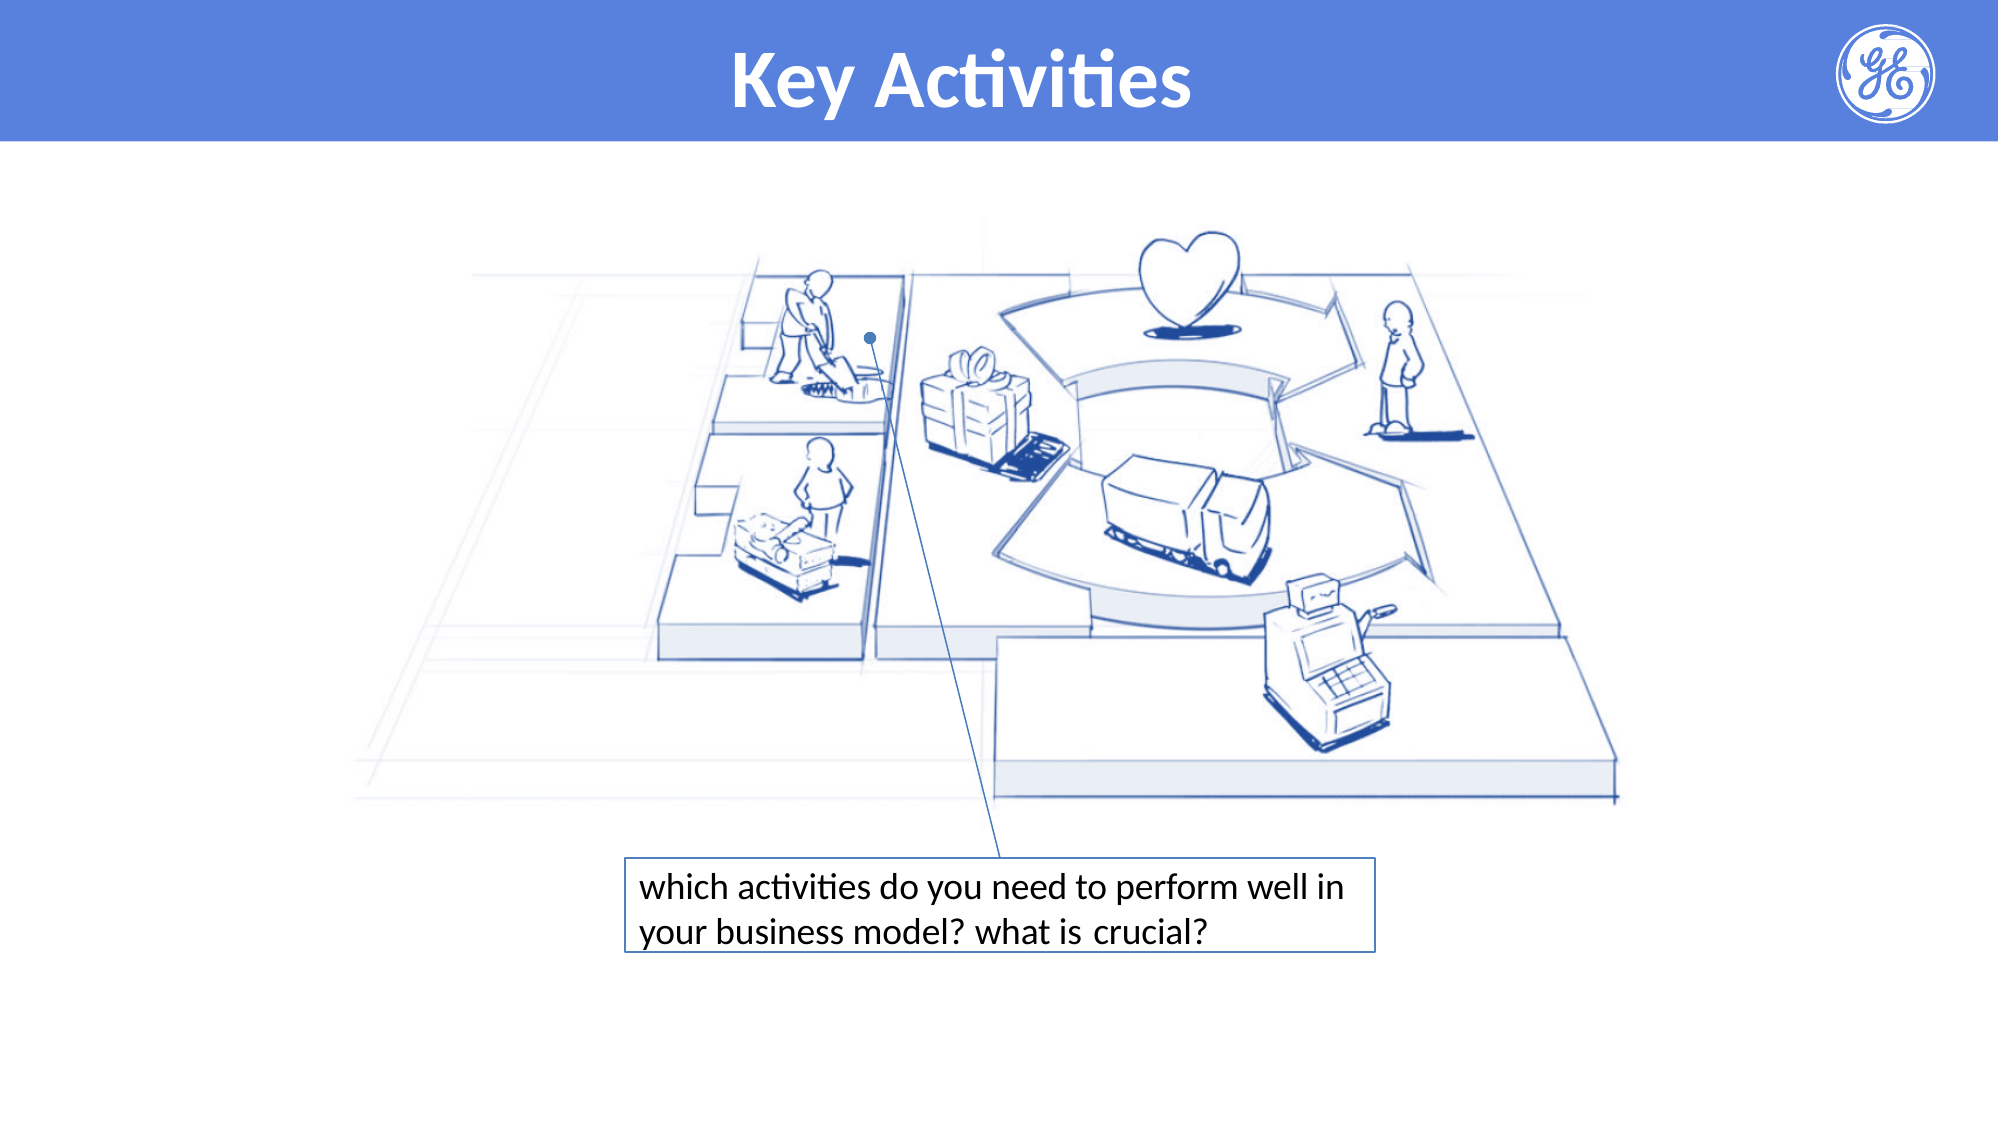

Key Activities

which activities do you need to perform well in  your business model? what is crucial?